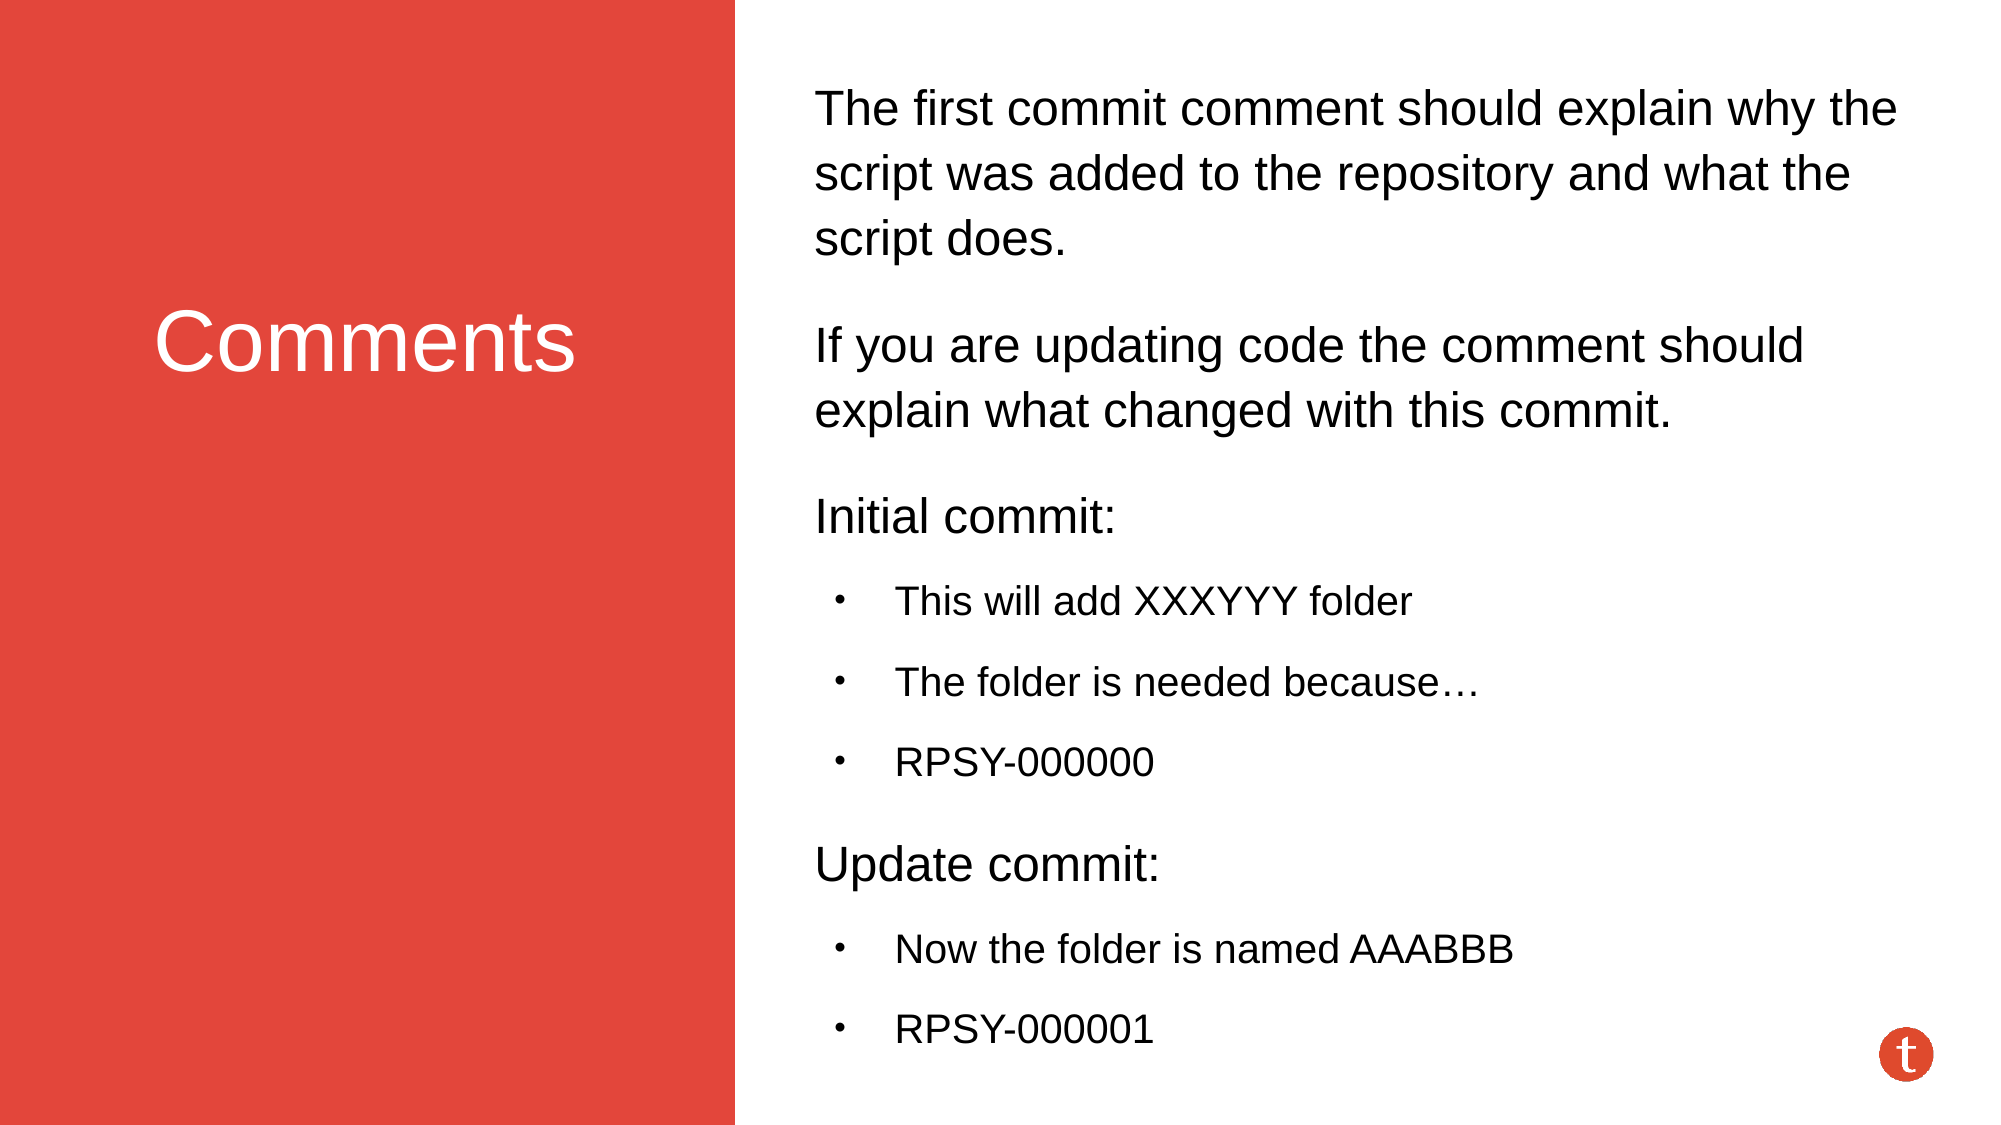

The first commit comment should explain why the script was added to the repository and what the script does.
If you are updating code the comment should explain what changed with this commit.
Initial commit:
This will add XXXYYY folder
The folder is needed because…
RPSY-000000
Update commit:
Now the folder is named AAABBB
RPSY-000001

# Comments